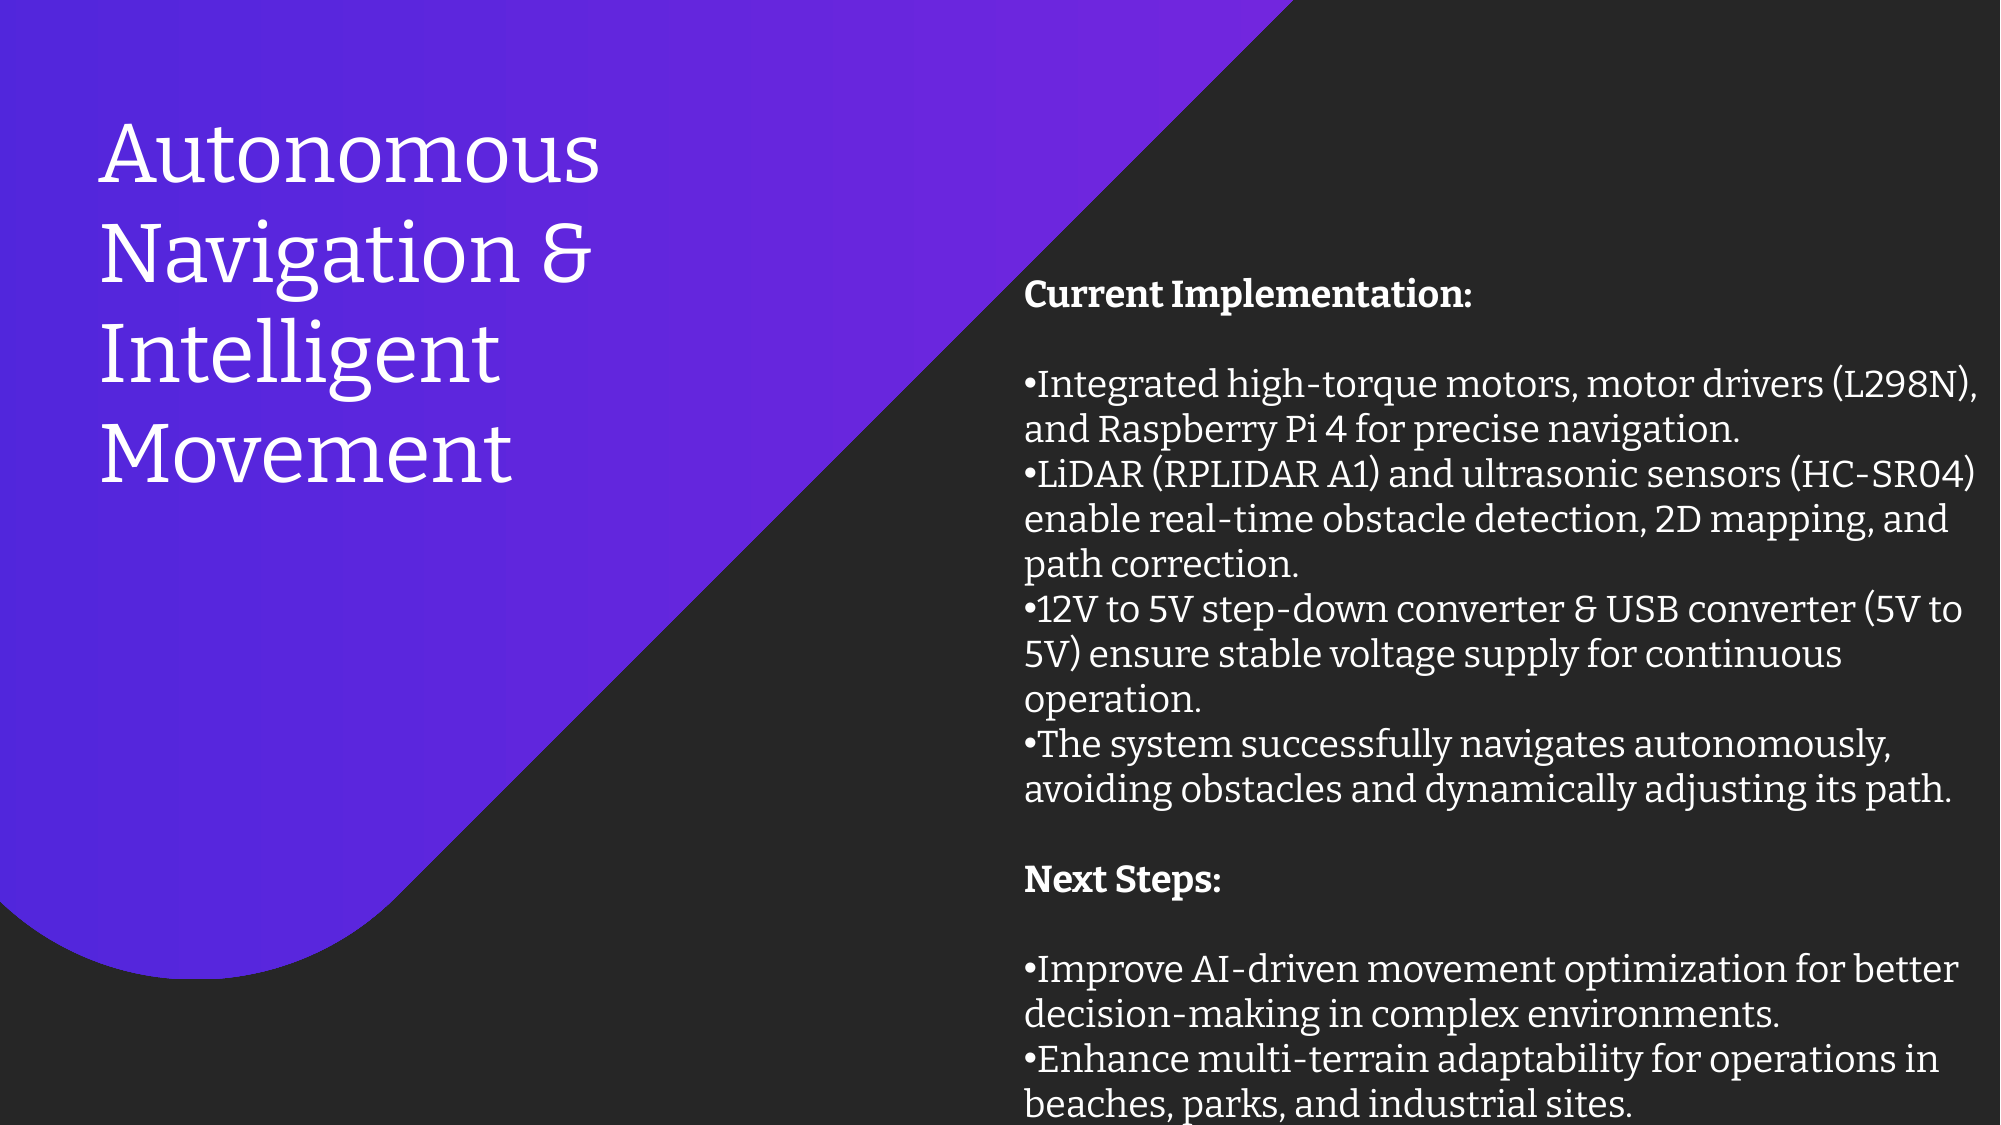

Autonomous Navigation & Intelligent Movement
Current Implementation:

Integrated high-torque motors, motor drivers (L298N), and Raspberry Pi 4 for precise navigation.
LiDAR (RPLIDAR A1) and ultrasonic sensors (HC-SR04) enable real-time obstacle detection, 2D mapping, and path correction.
12V to 5V step-down converter & USB converter (5V to 5V) ensure stable voltage supply for continuous operation.
The system successfully navigates autonomously, avoiding obstacles and dynamically adjusting its path.

Next Steps:

Improve AI-driven movement optimization for better decision-making in complex environments.
Enhance multi-terrain adaptability for operations in beaches, parks, and industrial sites.
Integrate collision prediction technology to prevent sudden impacts.